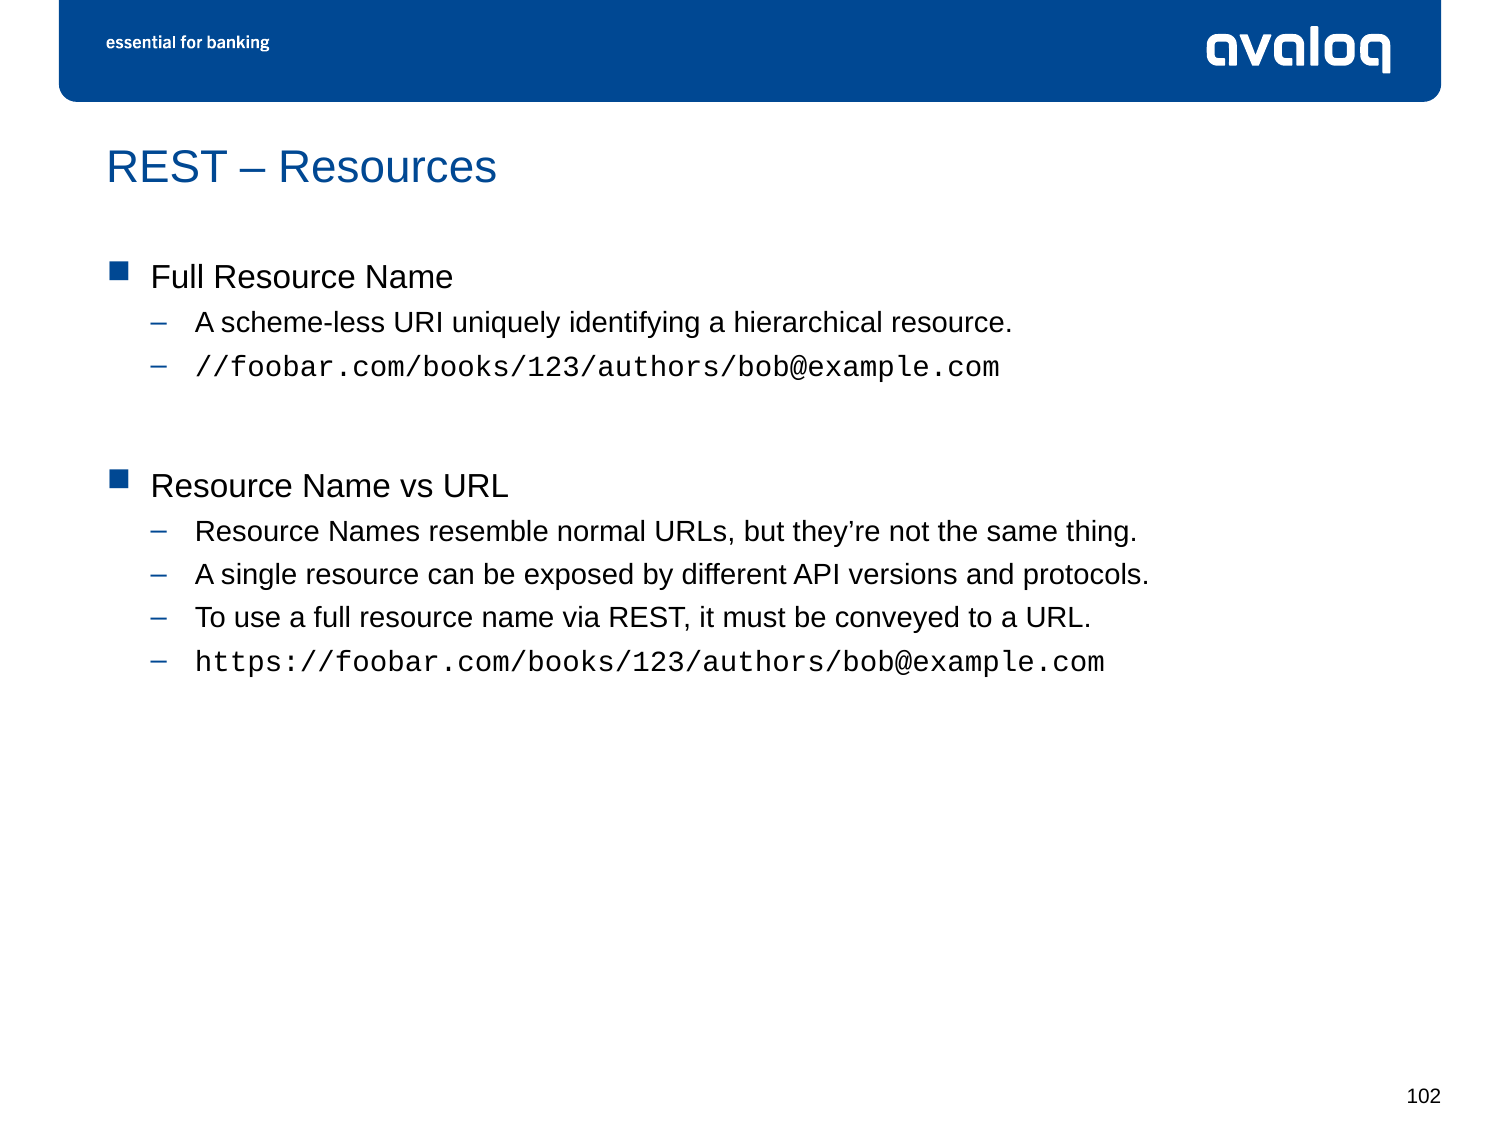

# REST – Resources
Full Resource Name
A scheme-less URI uniquely identifying a hierarchical resource.
//foobar.com/books/123/authors/bob@example.com

Resource Name vs URL
Resource Names resemble normal URLs, but they’re not the same thing.
A single resource can be exposed by different API versions and protocols.
To use a full resource name via REST, it must be conveyed to a URL.
https://foobar.com/books/123/authors/bob@example.com

102